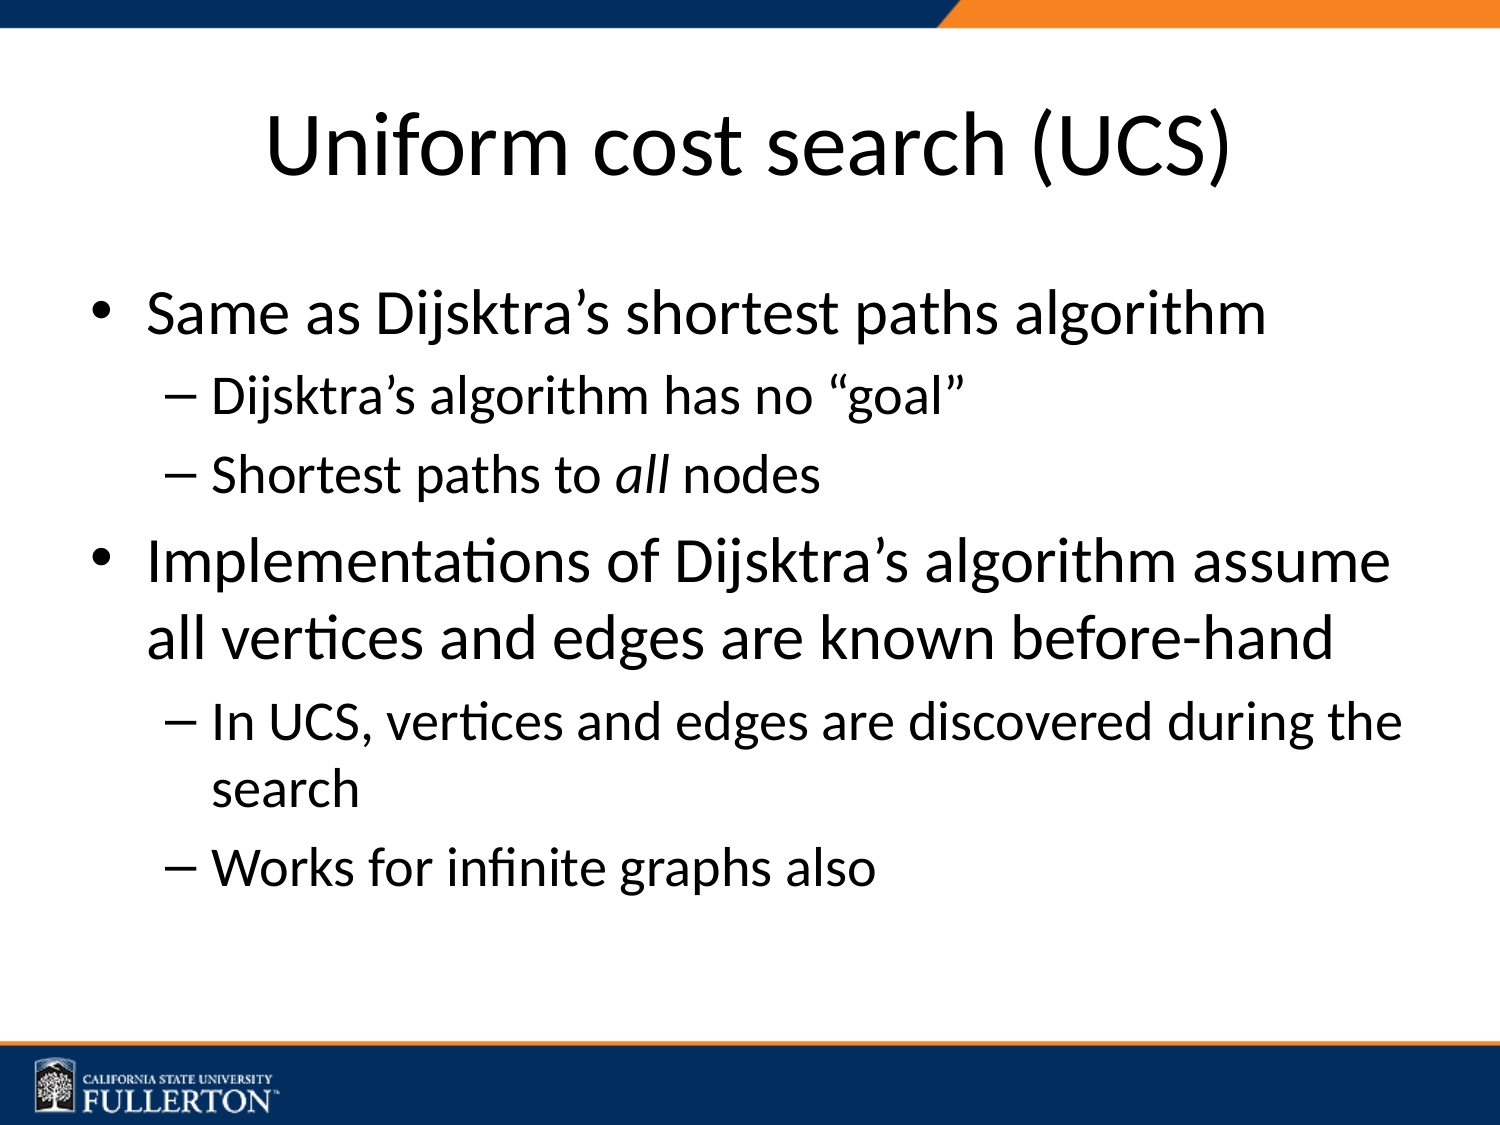

# Uniform cost search (UCS)
Same as Dijsktra’s shortest paths algorithm
Dijsktra’s algorithm has no “goal”
Shortest paths to all nodes
Implementations of Dijsktra’s algorithm assume all vertices and edges are known before-hand
In UCS, vertices and edges are discovered during the search
Works for infinite graphs also